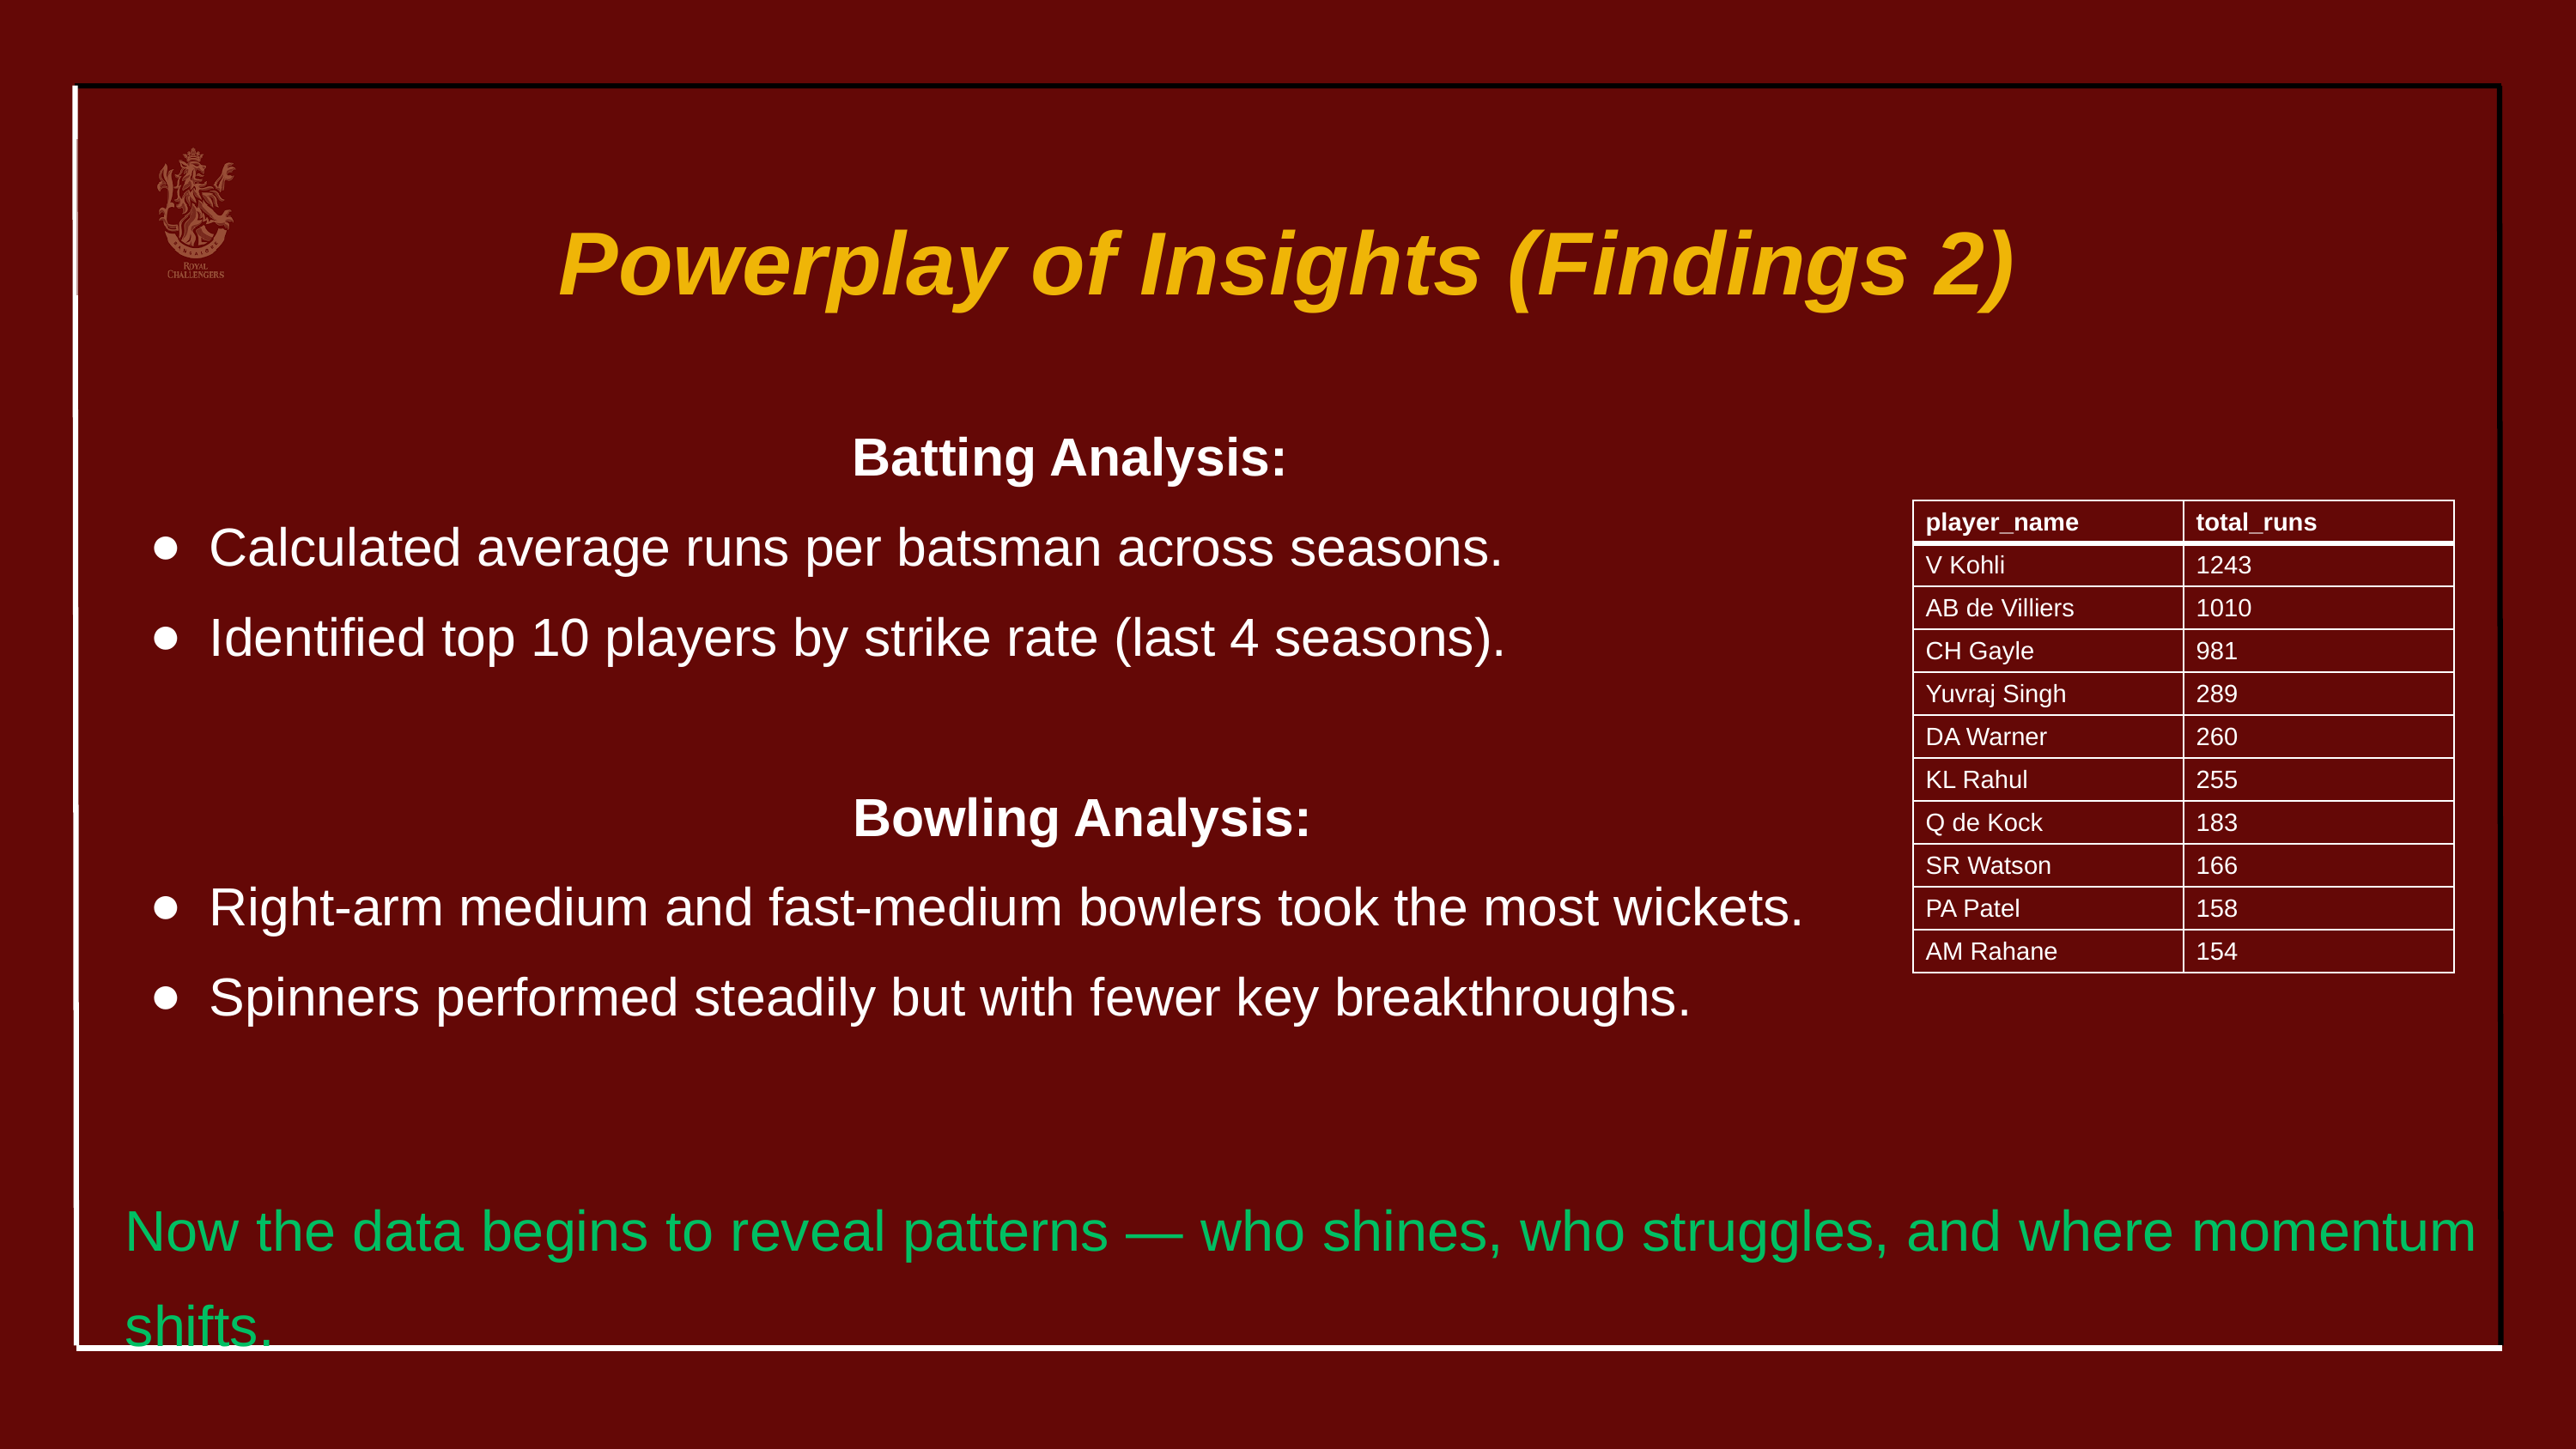

Powerplay of Insights (Findings 2)
Batting Analysis:
Calculated average runs per batsman across seasons.
Identified top 10 players by strike rate (last 4 seasons).

          Bowling Analysis:
Right-arm medium and fast-medium bowlers took the most wickets.
Spinners performed steadily but with fewer key breakthroughs.
| player\_name | total\_runs |
| --- | --- |
| V Kohli | 1243 |
| AB de Villiers | 1010 |
| CH Gayle | 981 |
| Yuvraj Singh | 289 |
| DA Warner | 260 |
| KL Rahul | 255 |
| Q de Kock | 183 |
| SR Watson | 166 |
| PA Patel | 158 |
| AM Rahane | 154 |
Now the data begins to reveal patterns — who shines, who struggles, and where momentum shifts.
Uncovering Insights from IPL Data for Royal Challengers Bangalore